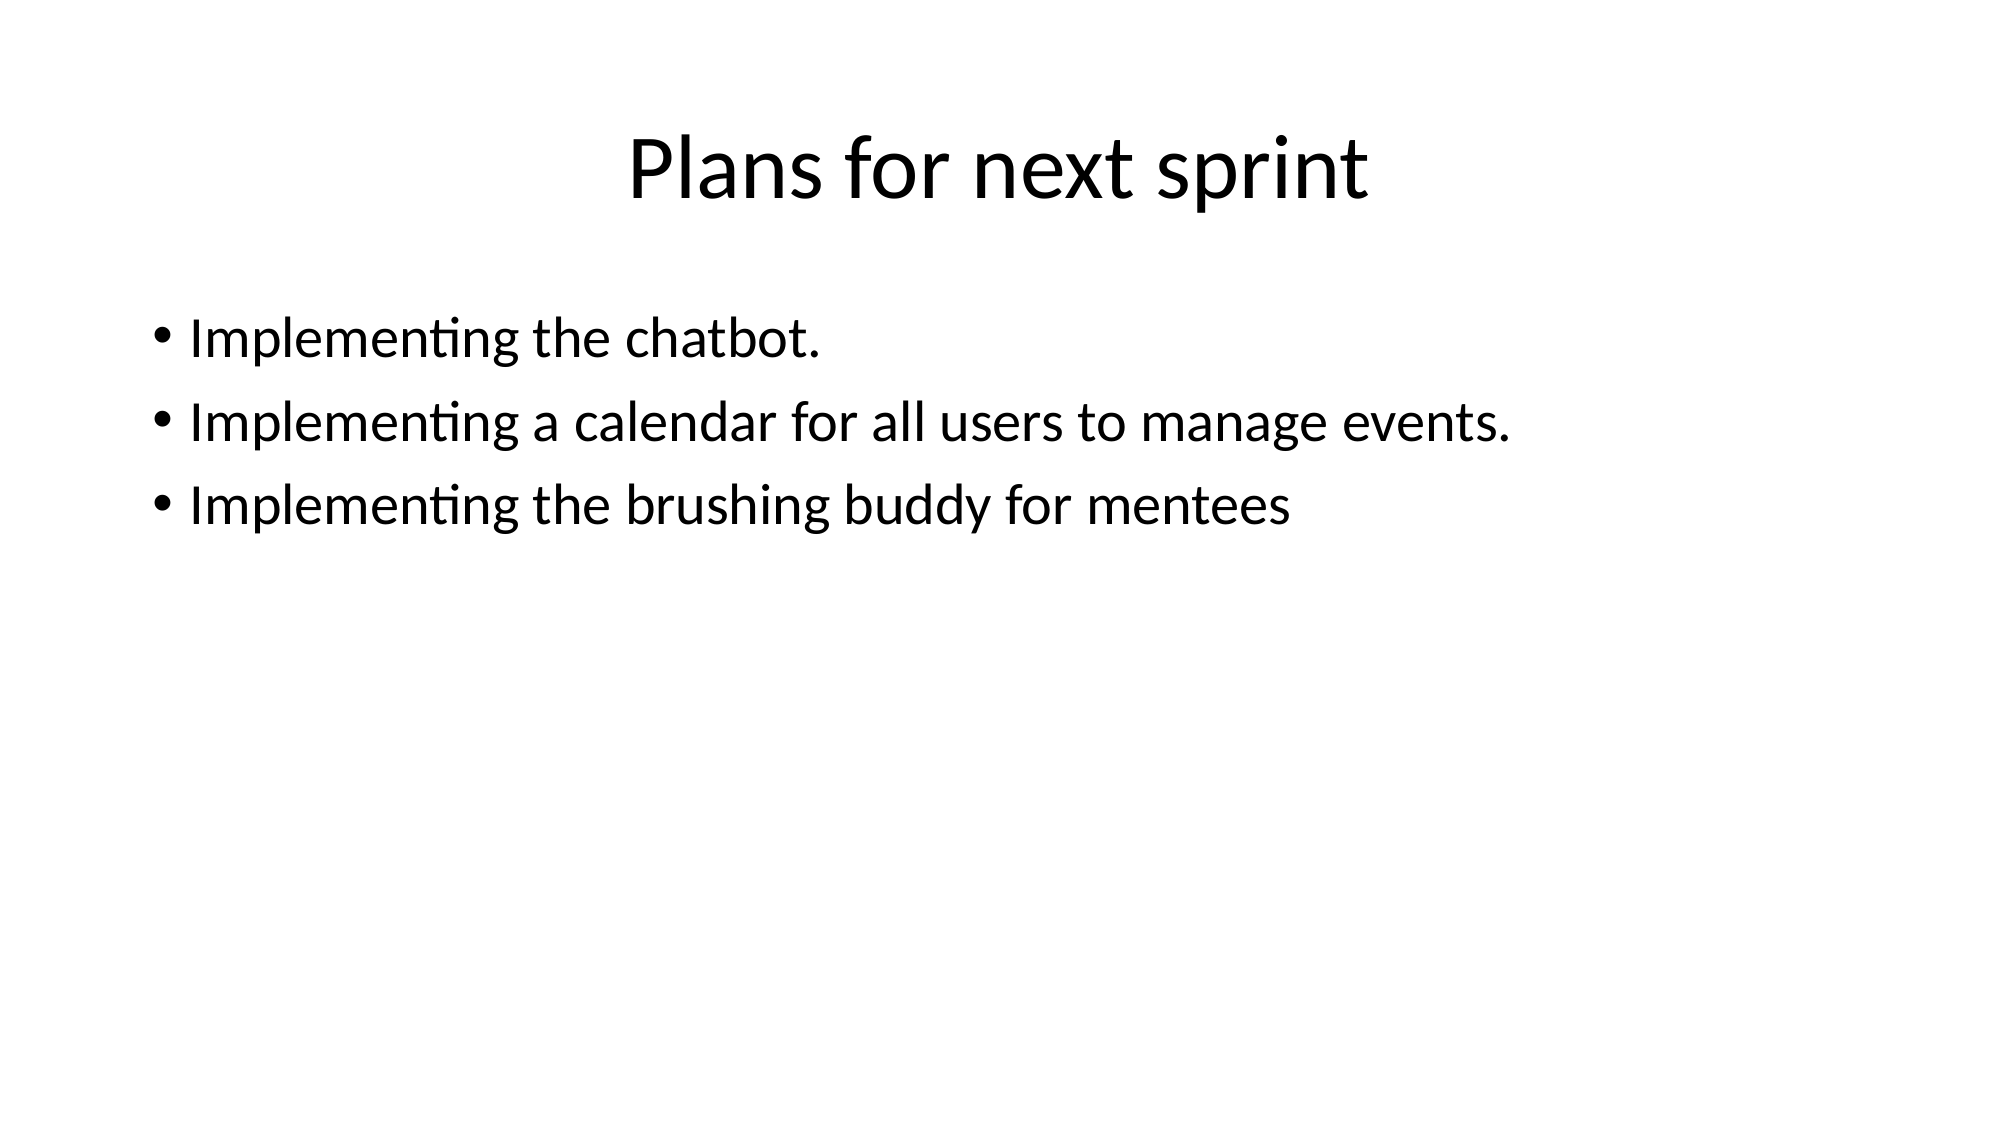

# Plans for next sprint
Implementing the chatbot.
Implementing a calendar for all users to manage events.
Implementing the brushing buddy for mentees